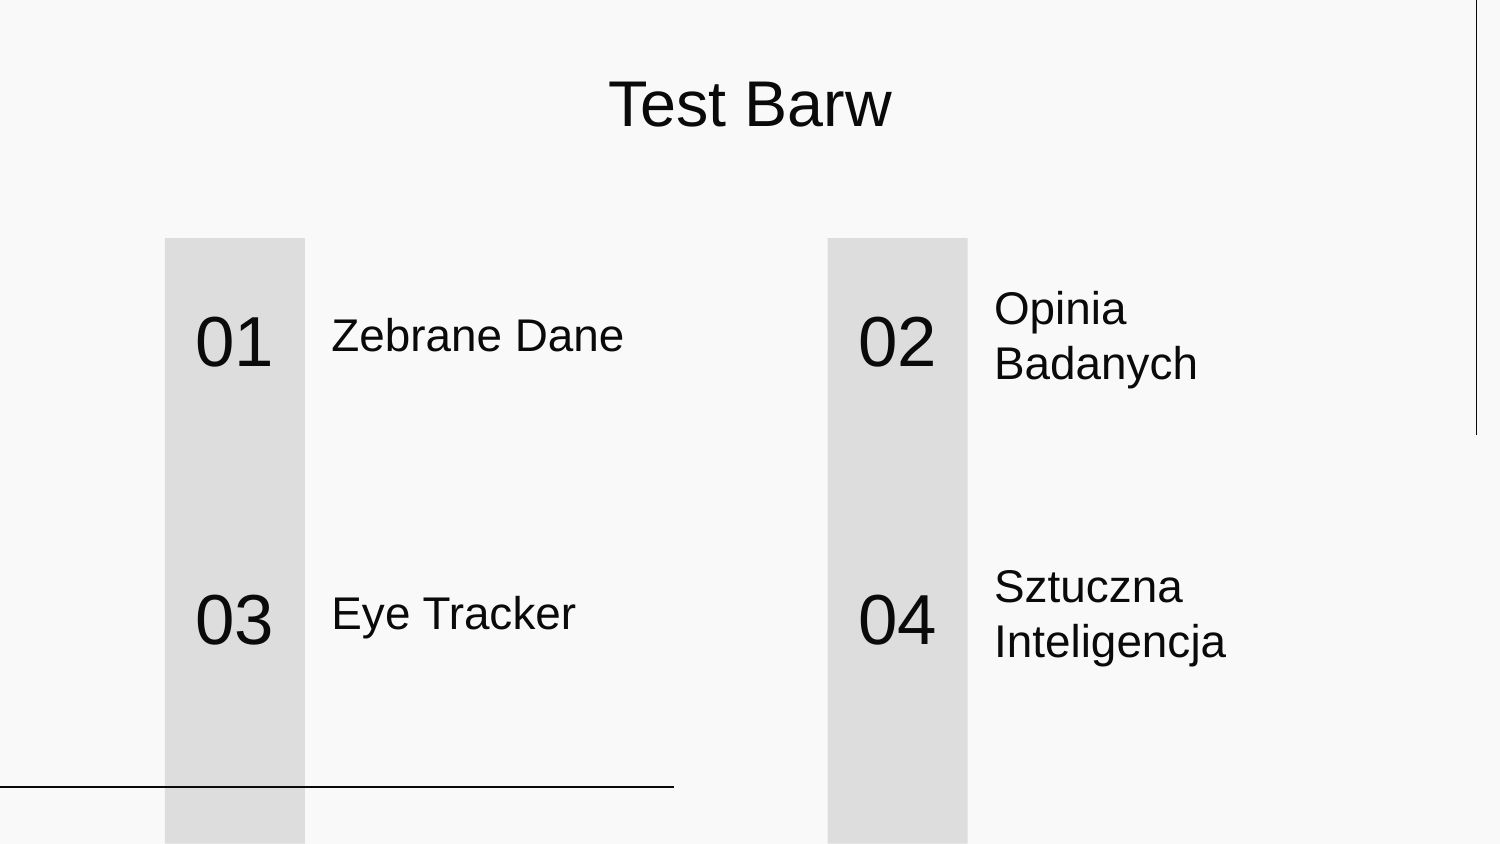

# Test Barw

01
02
Zebrane Dane
Opinia Badanych
03
Eye Tracker
04
Sztuczna Inteligencja